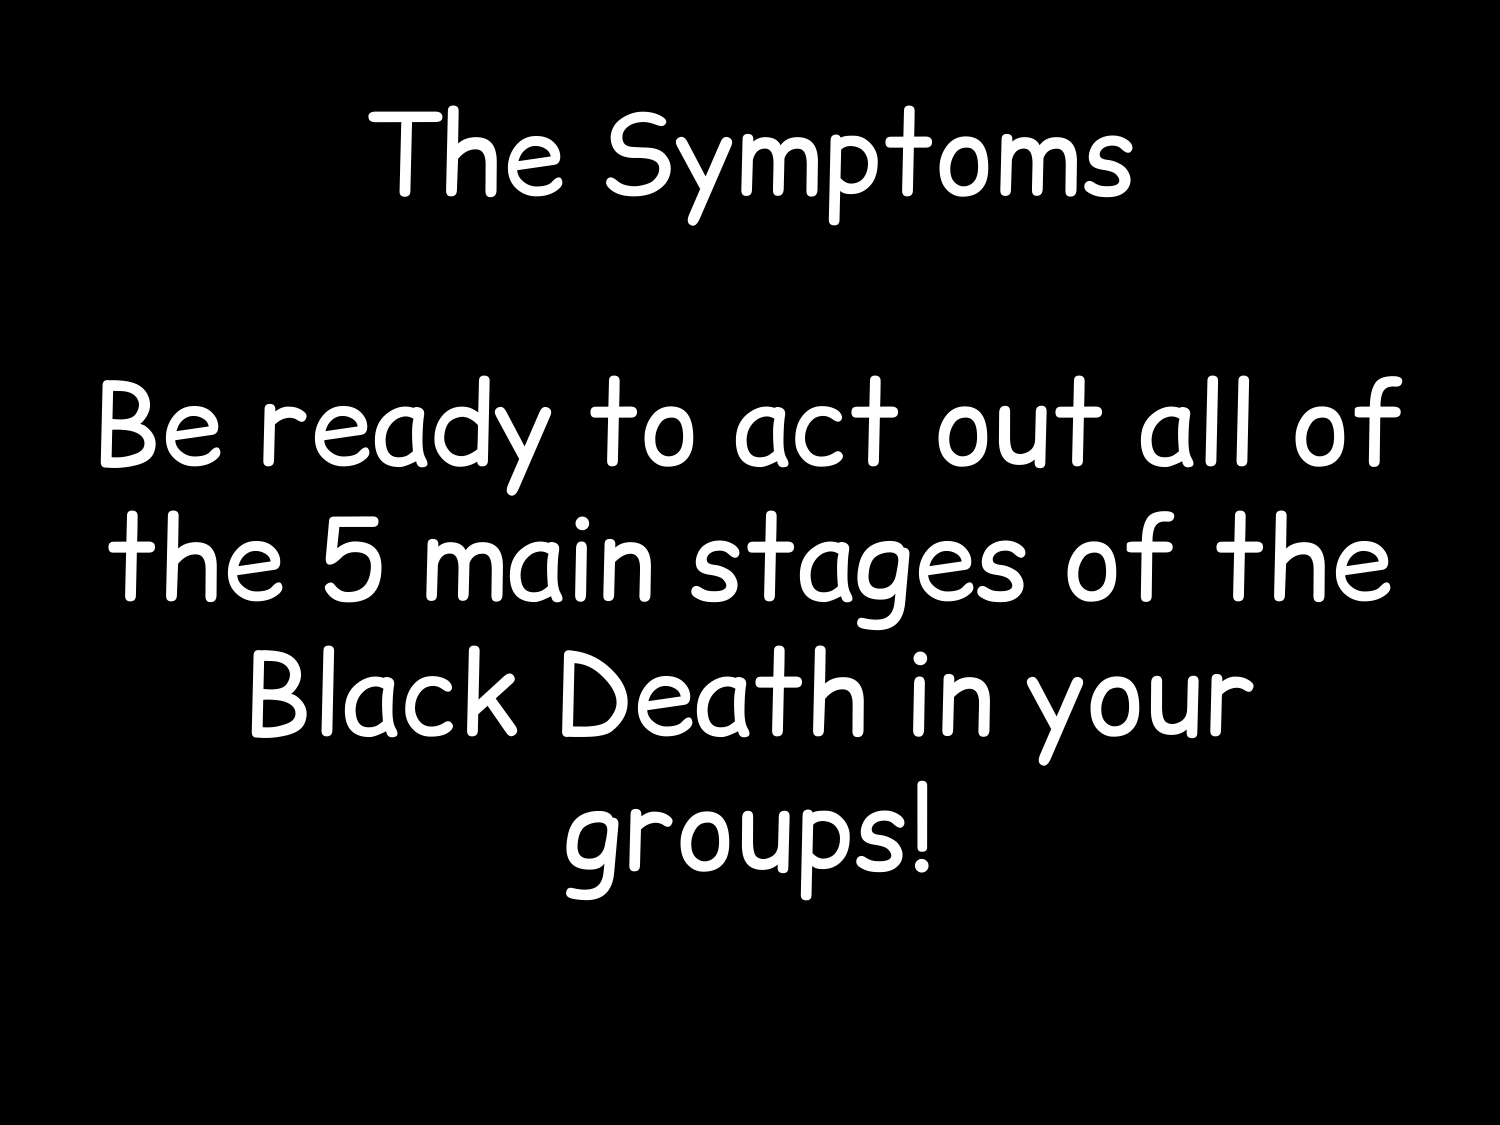

# The Symptoms Be ready to act out all of the 5 main stages of the Black Death in your groups!